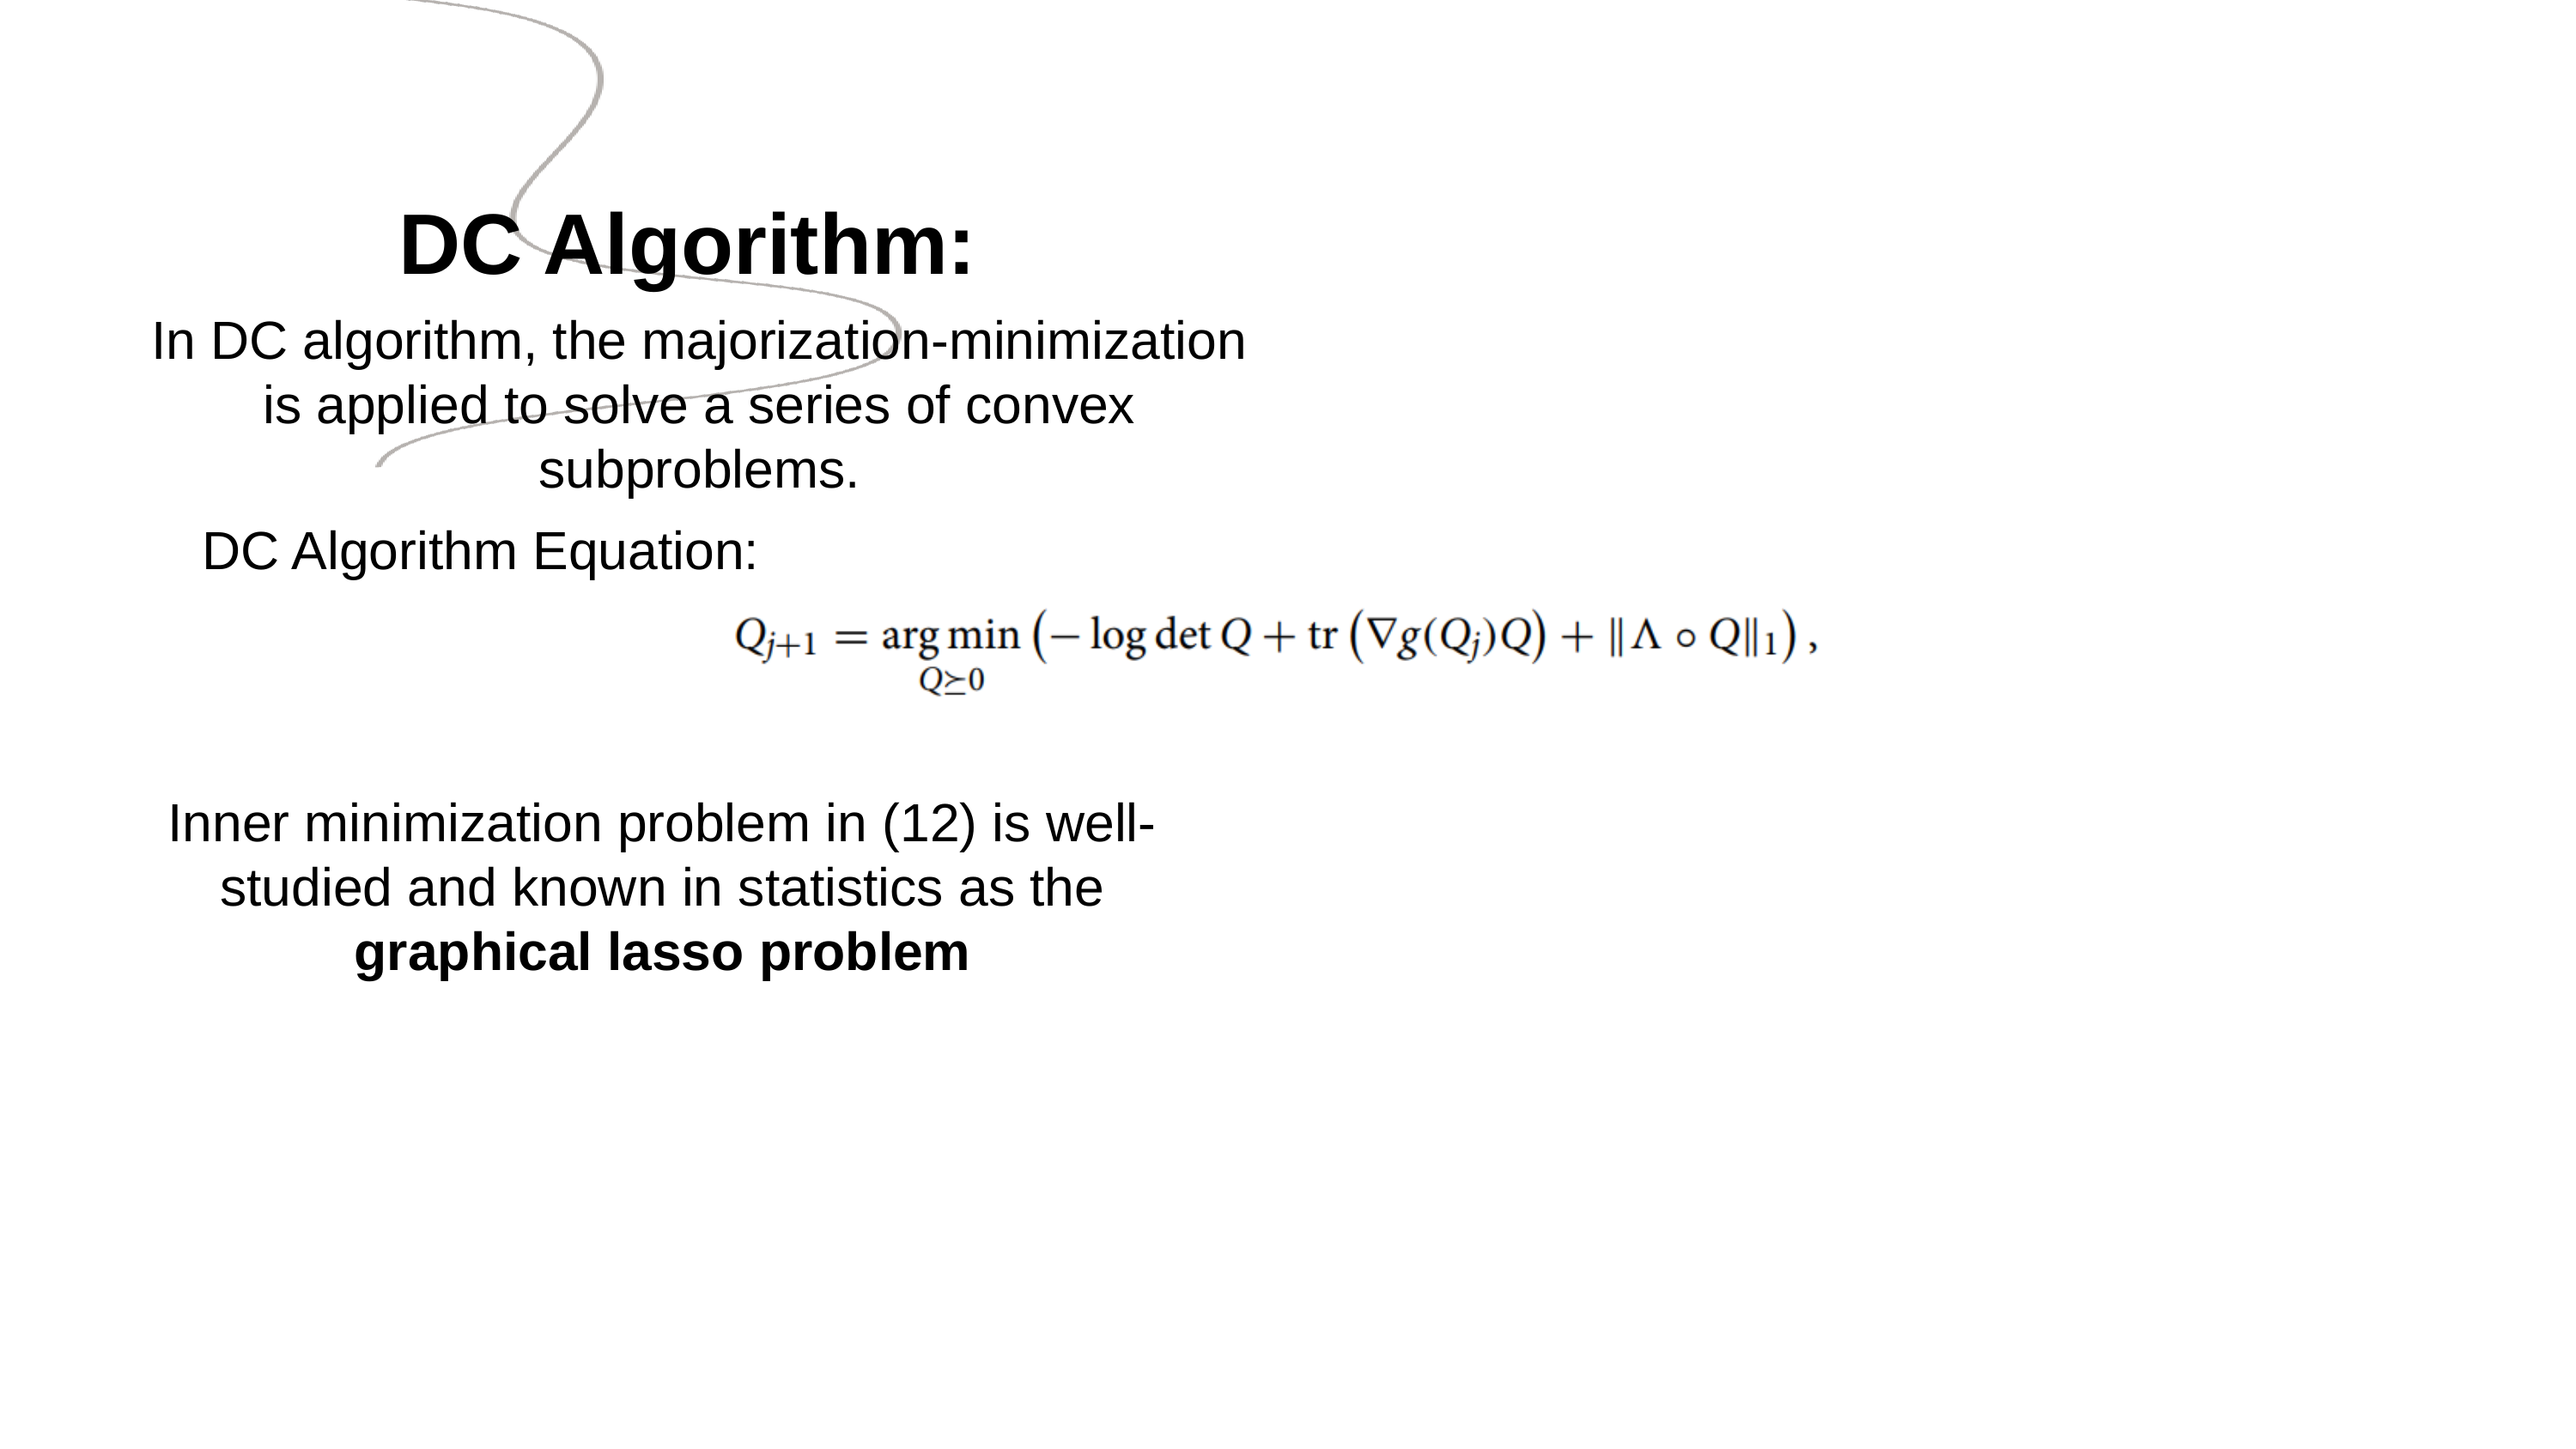

DC Algorithm:
In DC algorithm, the majorization-minimization is applied to solve a series of convex subproblems.
DC Algorithm Equation:

Inner minimization problem in (12) is well-studied and known in statistics as the graphical lasso problem